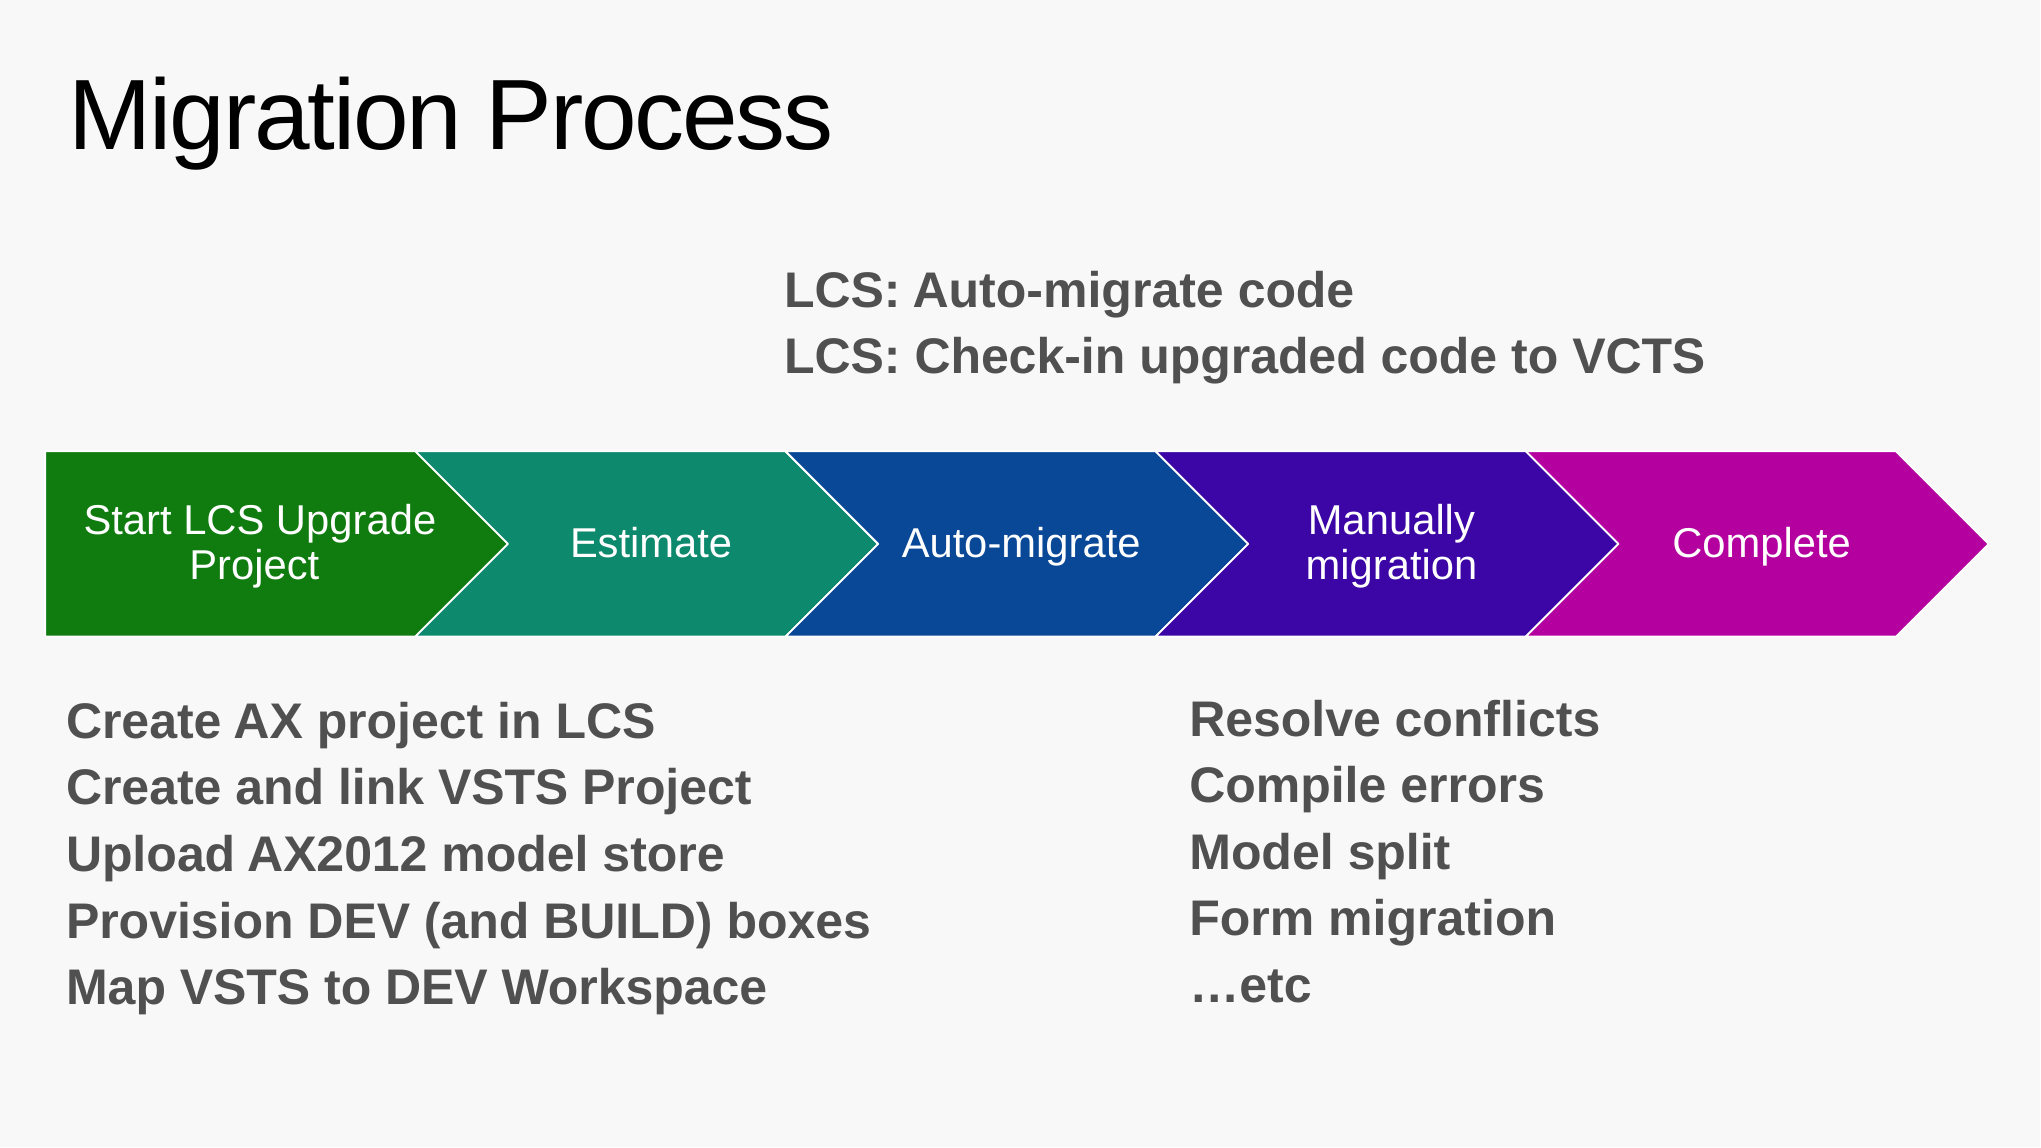

# Migration Process
Start LCS Upgrade Project
Estimate
Auto-migrate
Manually migration
Complete
LCS: Auto-migrate code
LCS: Check-in upgraded code to VCTS
Resolve conflicts
Compile errors
Model split
Form migration
…etc
Create AX project in LCS
Create and link VSTS Project
Upload AX2012 model store
Provision DEV (and BUILD) boxes
Map VSTS to DEV Workspace